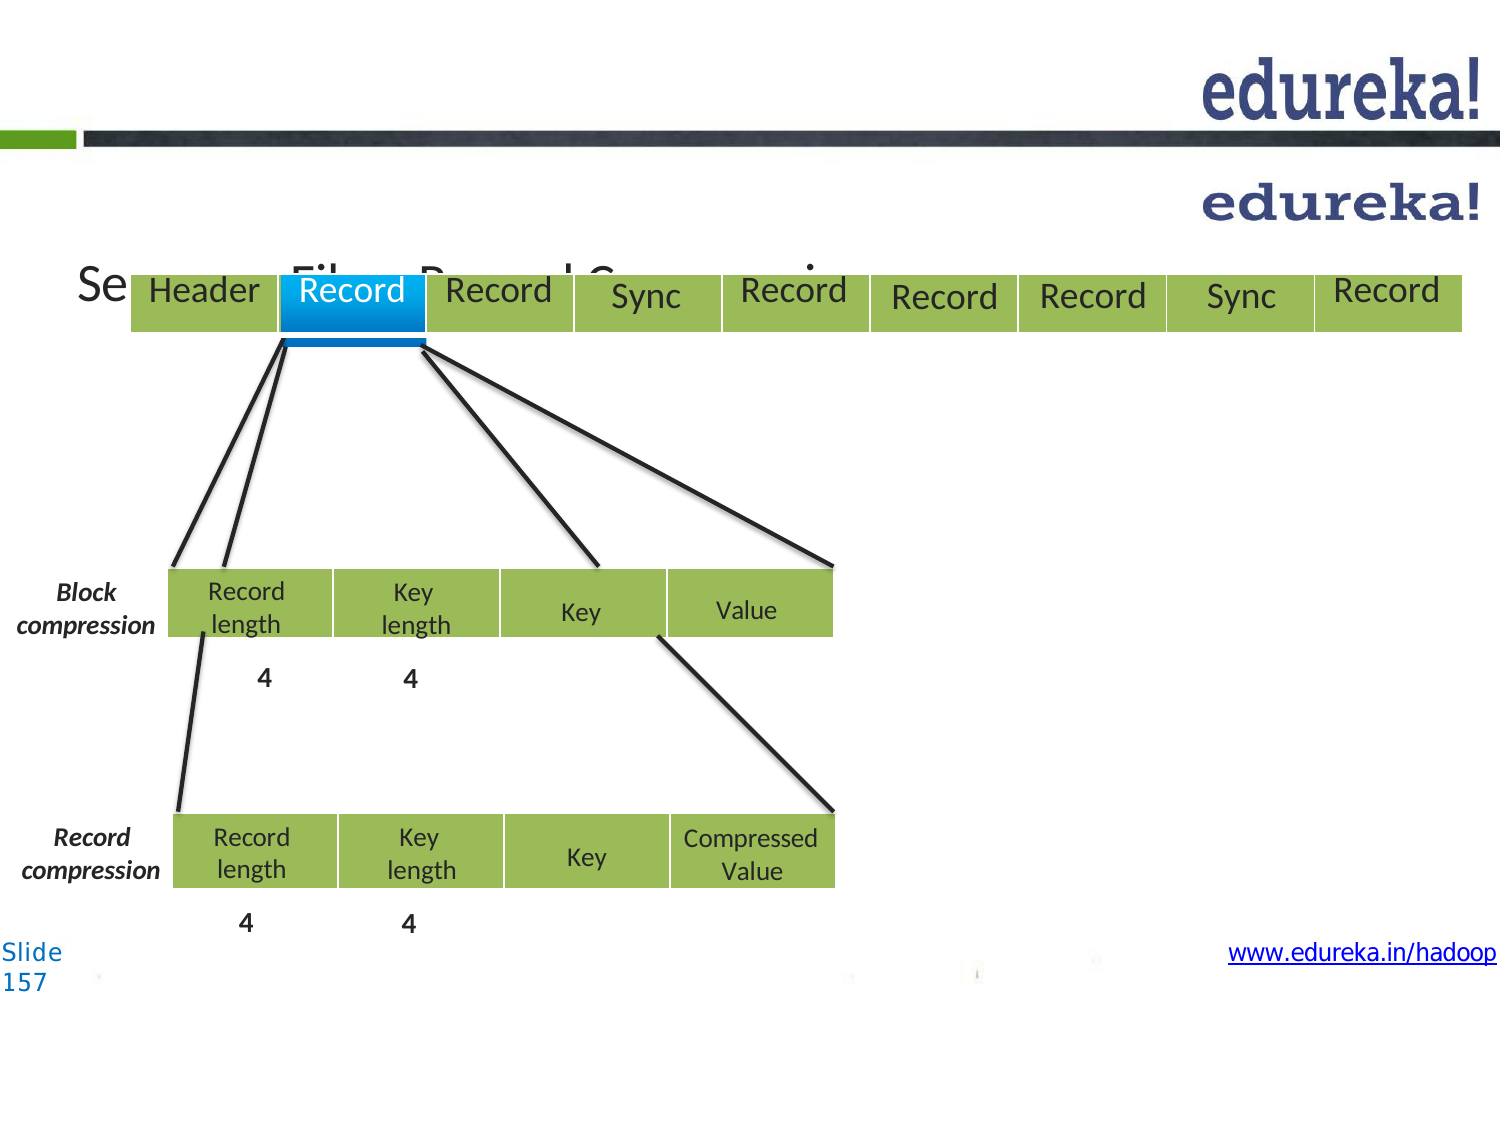

# SequenceFile – Record Compression
| Header | Record | Record | Sync | Record | Record | Record | Sync | Record |
| --- | --- | --- | --- | --- | --- | --- | --- | --- |

Record
length
Block
compression
Key length
Value
Key

4
4

Record length
Record compression
Key length
Compressed Value
Key

4
4
Slide 157
www.edureka.in/hadoop